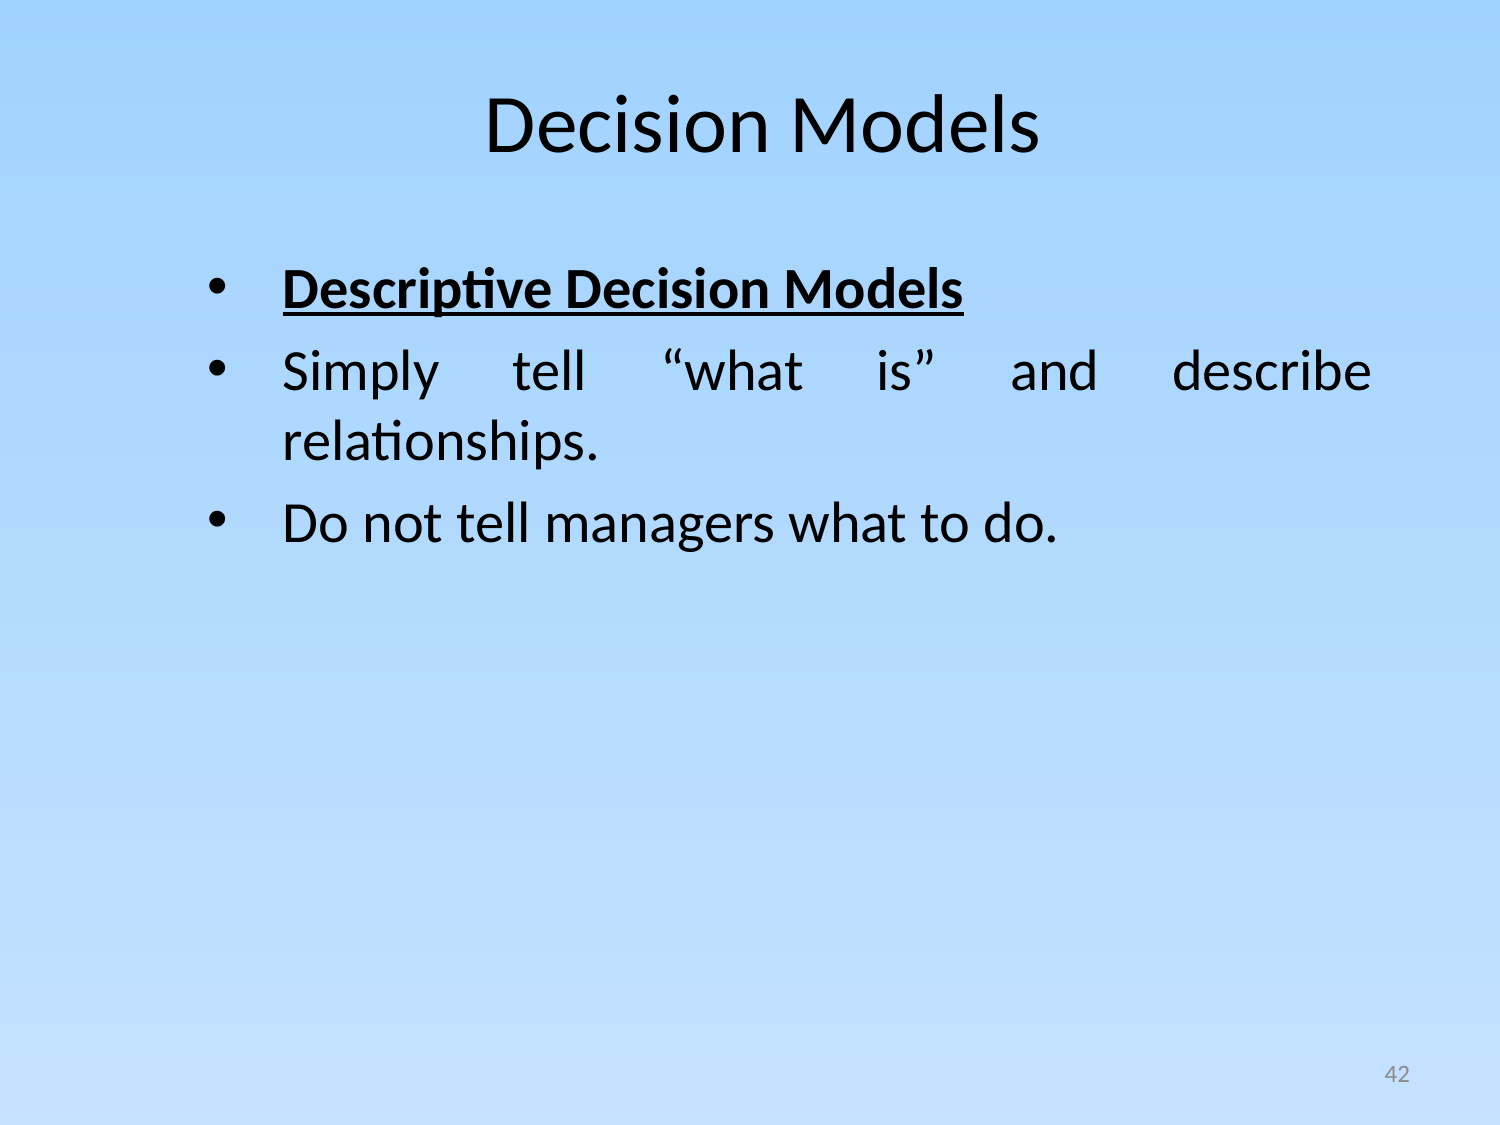

# Decision Models
Descriptive Decision Models
Simply tell “what is” and describe relationships.
Do not tell managers what to do.
42